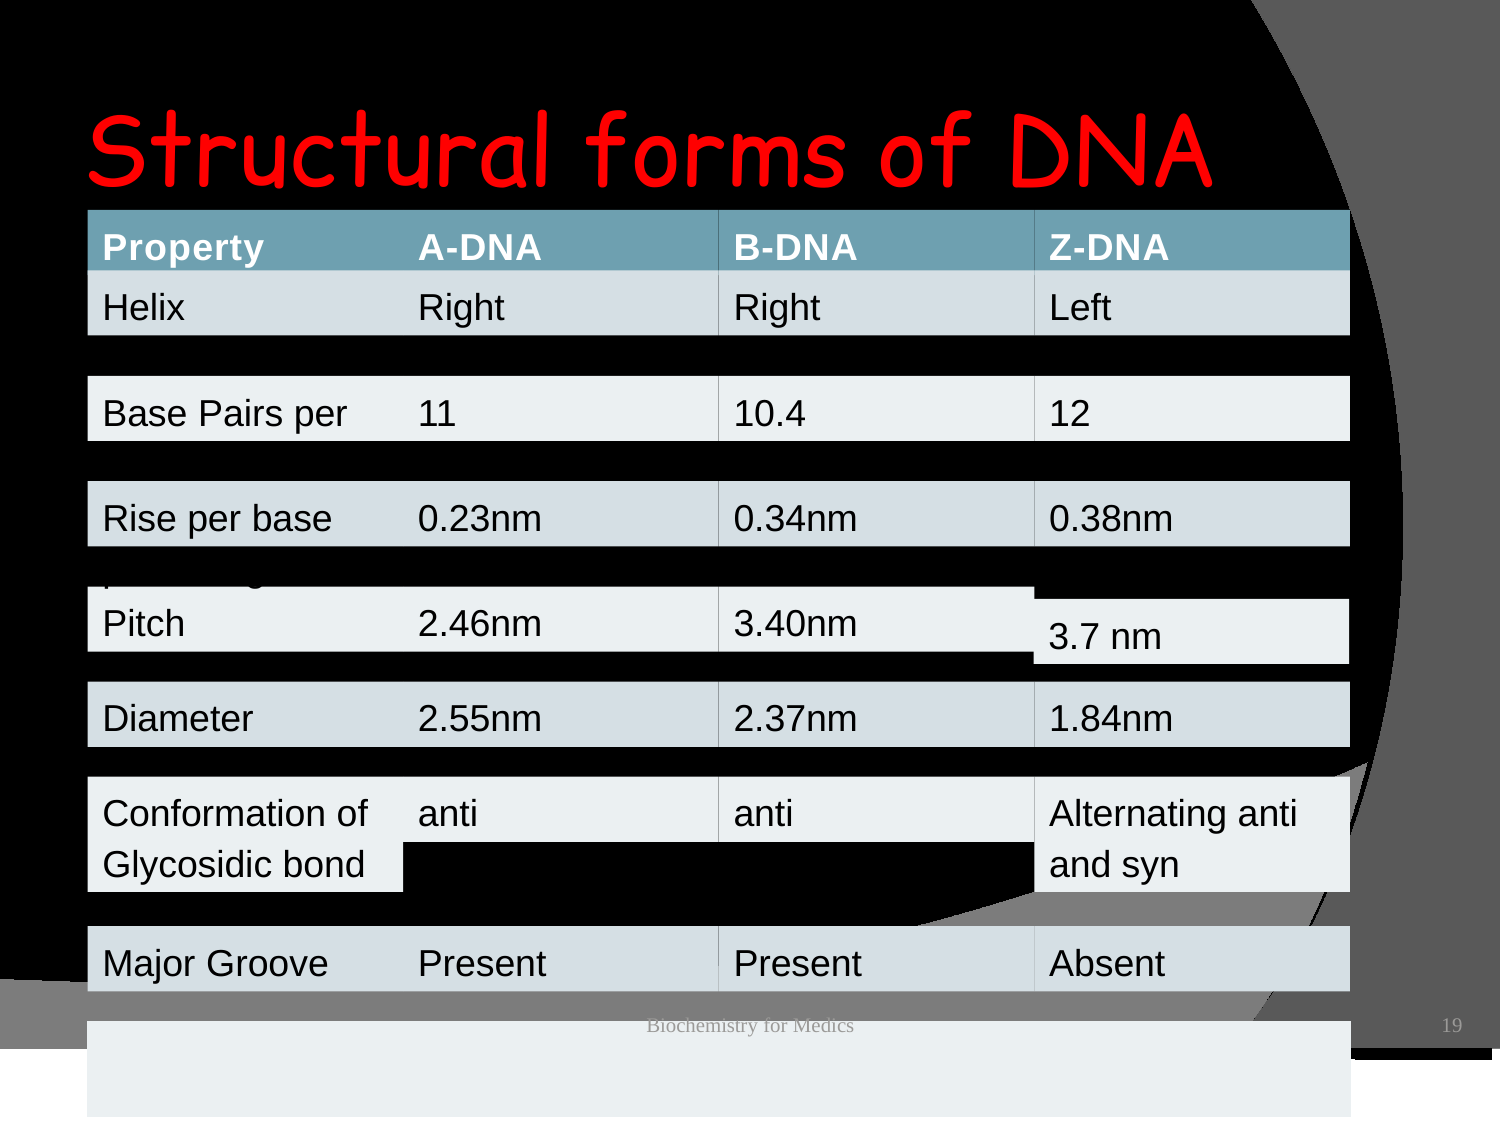

Structural forms of DNA

Property

A-DNA

B-DNA

Z-DNA

Helix

Right

Right

Left

Handedness

Base Pairs per

11

10.4

12

turn

Rise per base

0.23nm

0.34nm

0.38nm

pair along axis

Pitch

2.46nm

3.40nm

3.7 nm

Diameter

2.55nm

2.37nm

1.84nm

Conformation of
Glycosidic bond

anti

anti

Alternating anti
and syn

Major Groove

Present

Present

Absent

Biochemistry for Medics

19